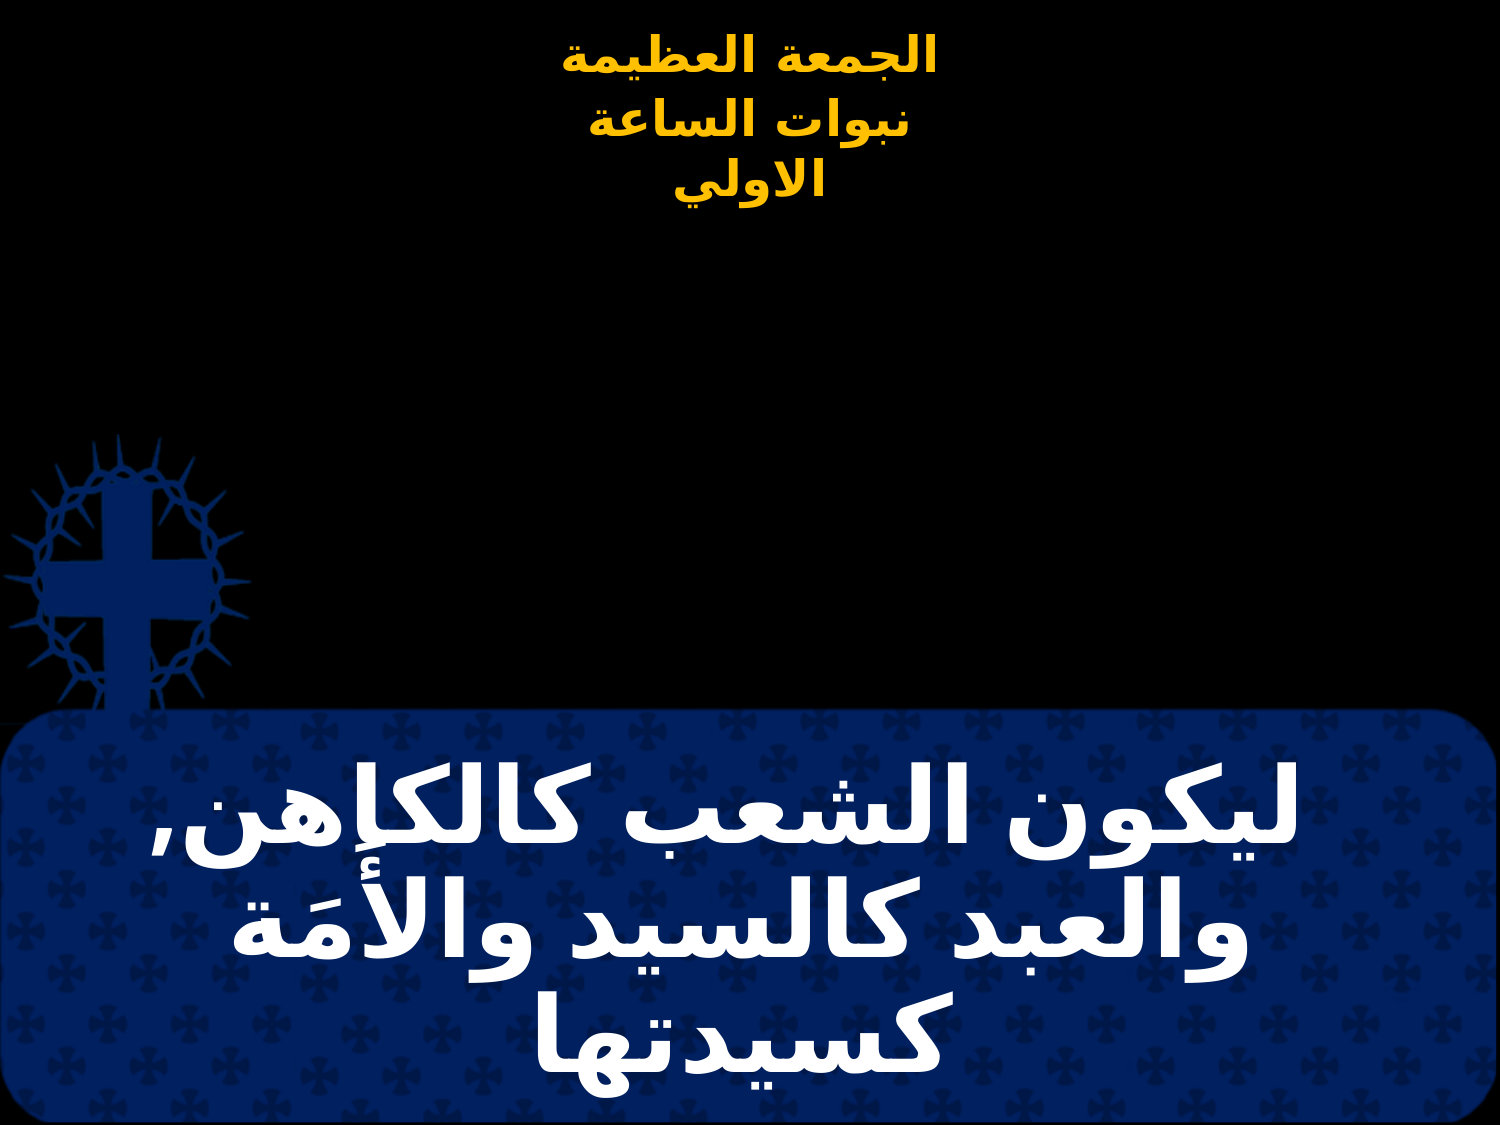

# ليكون الشعب كالكاهن, والعبد كالسيد والأَمَة كسيدتها